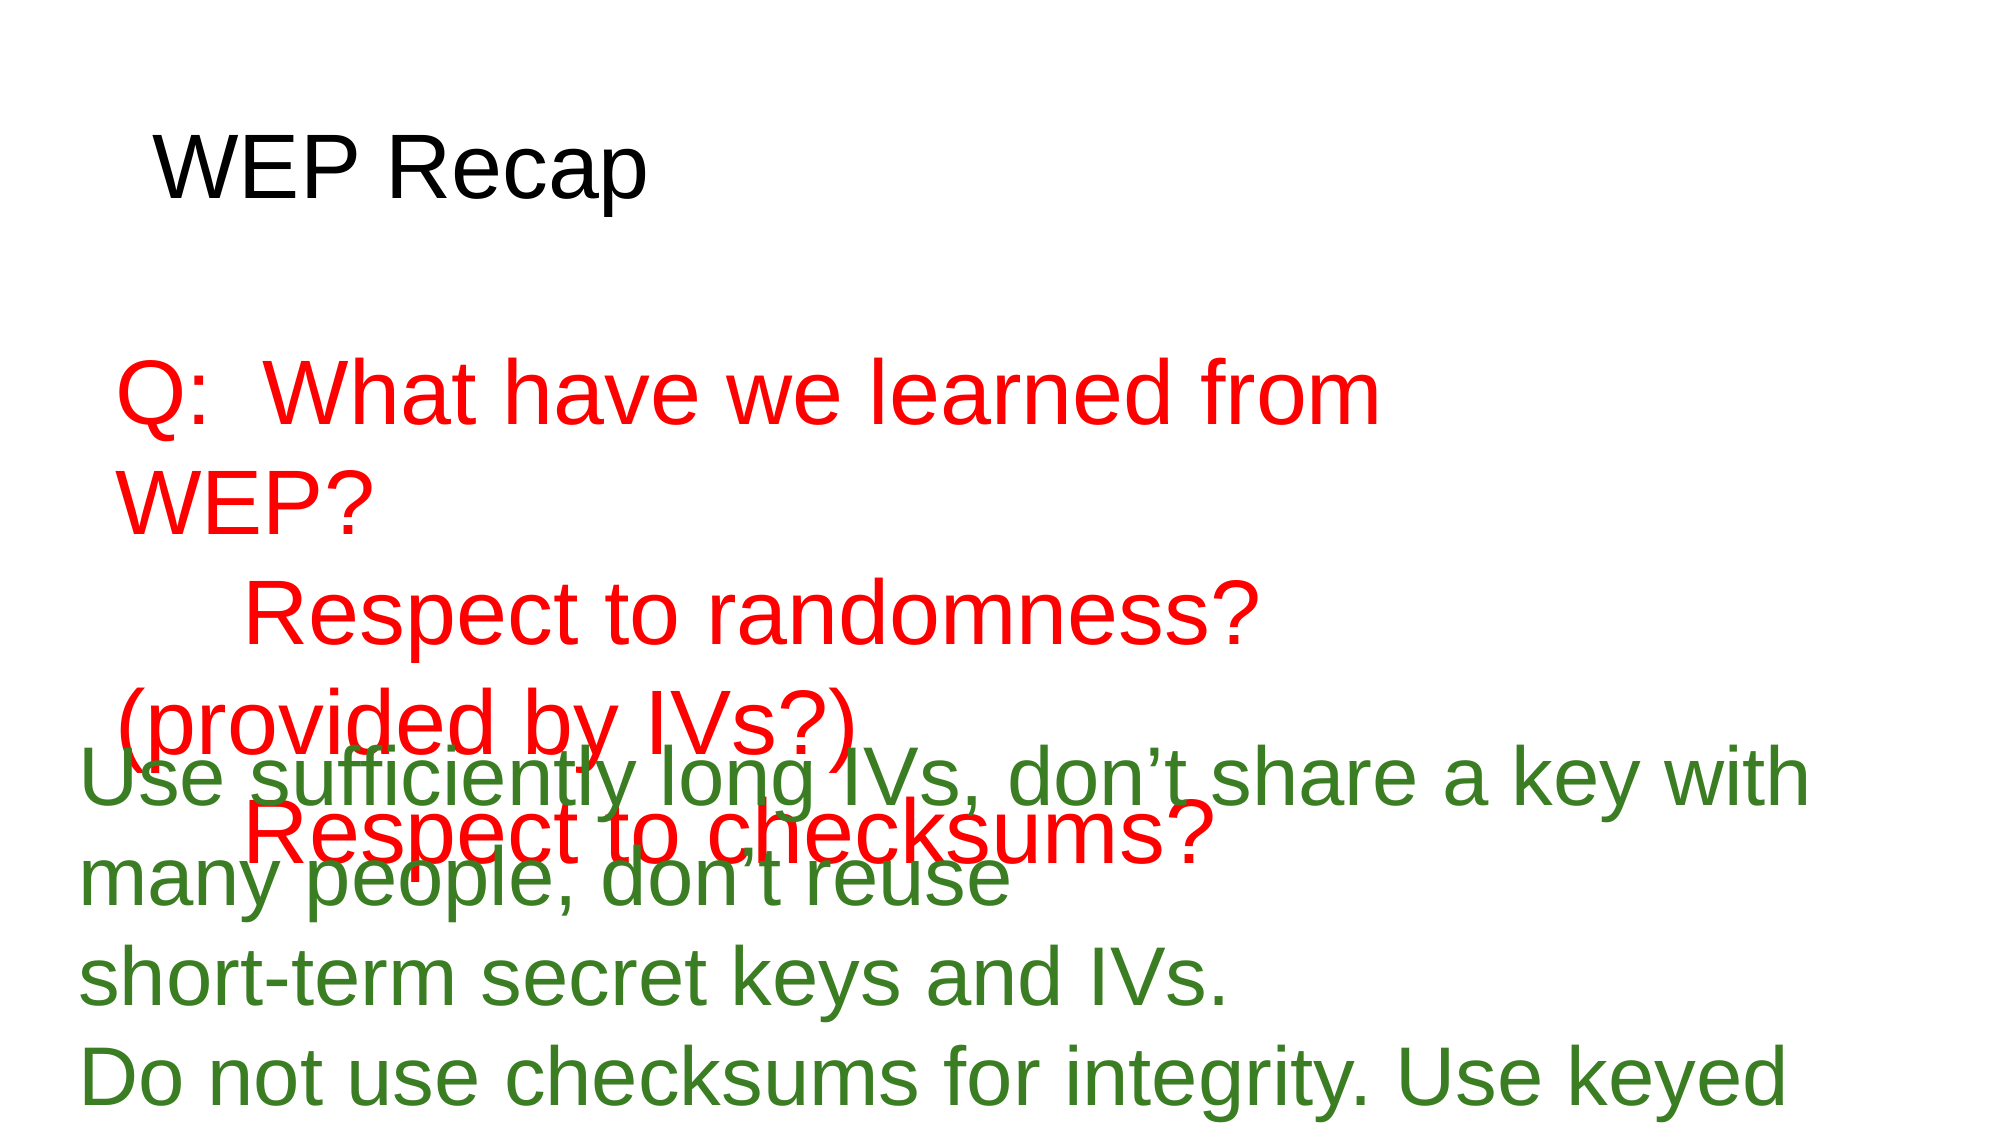

# WEP Recap
Q:  What have we learned from WEP?
     Respect to randomness? (provided by IVs?)
     Respect to checksums?
Use sufficiently long IVs, don’t share a key with many people, don’t reuse
short-term secret keys and IVs.
Do not use checksums for integrity. Use keyed MACs instead!